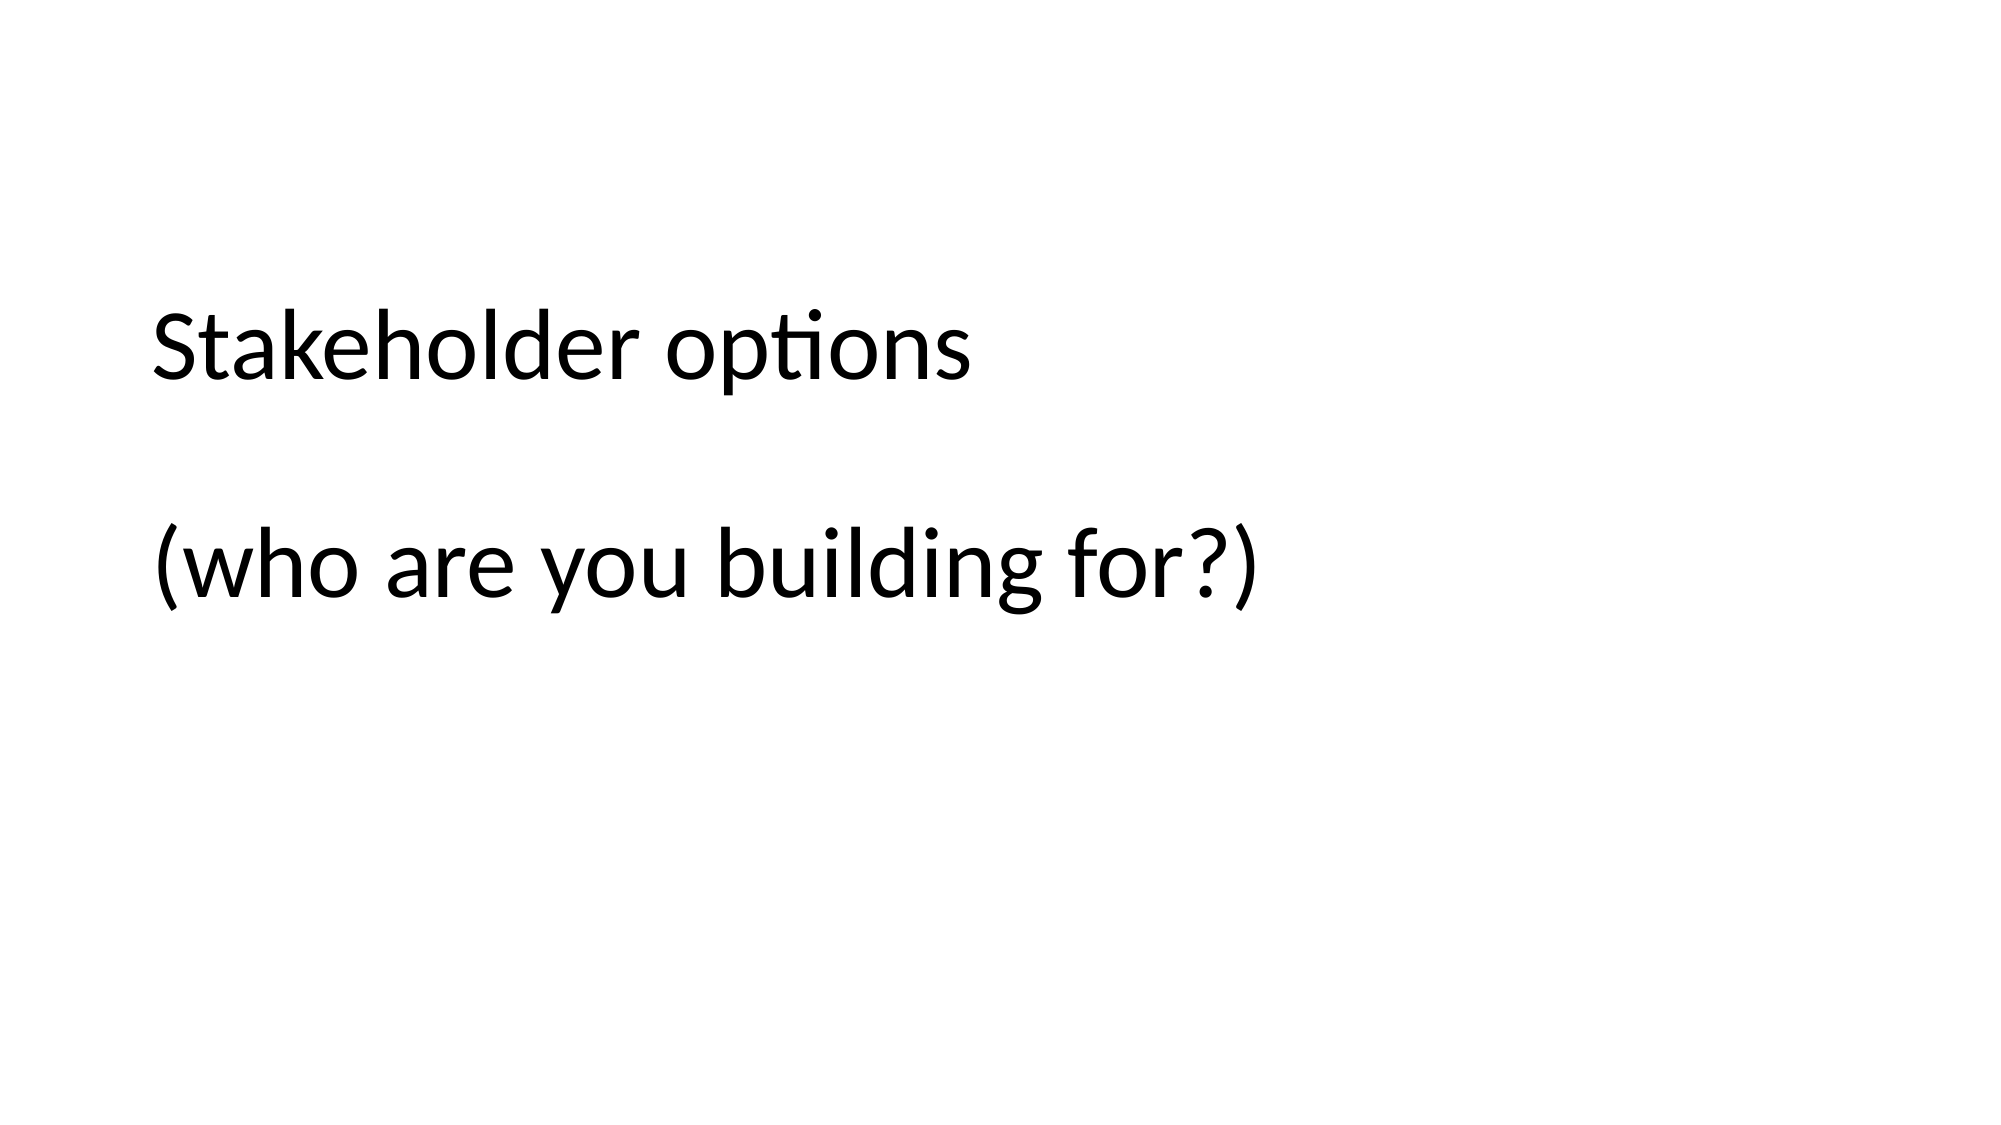

# Stakeholder options (who are you building for?)